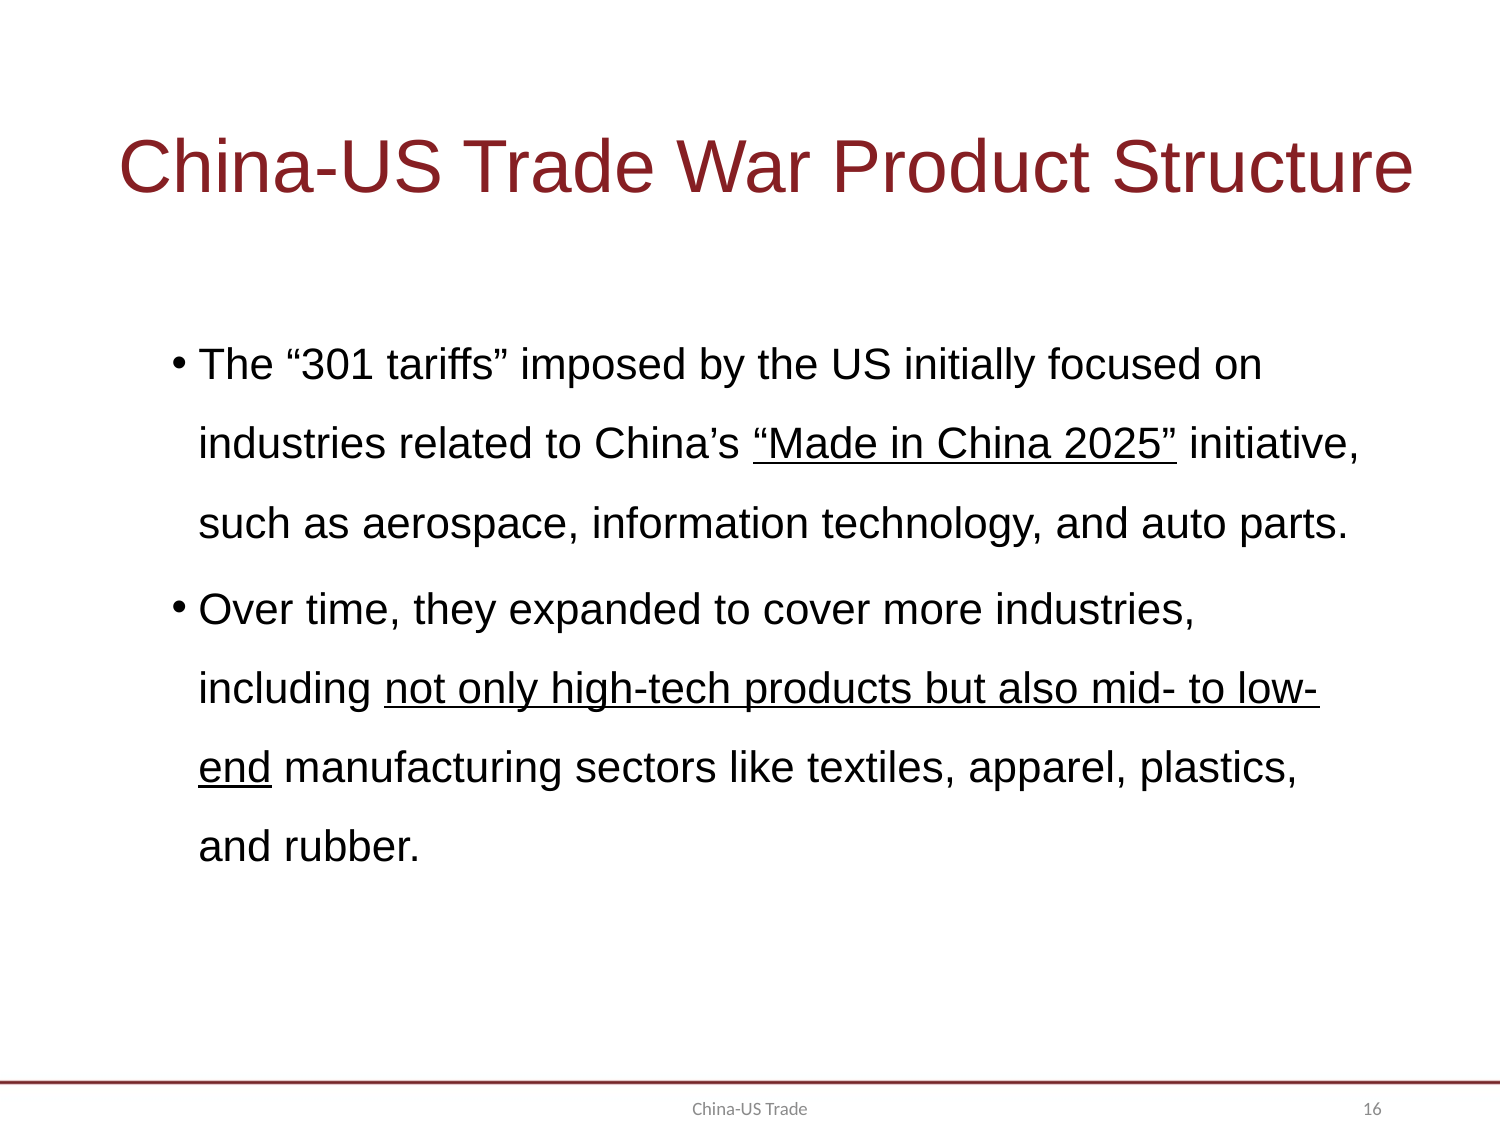

# China-US Trade War Product Structure
The “301 tariffs” imposed by the US initially focused on industries related to China’s “Made in China 2025” initiative, such as aerospace, information technology, and auto parts.
Over time, they expanded to cover more industries, including not only high-tech products but also mid- to low-end manufacturing sectors like textiles, apparel, plastics, and rubber.

16
China-US Trade